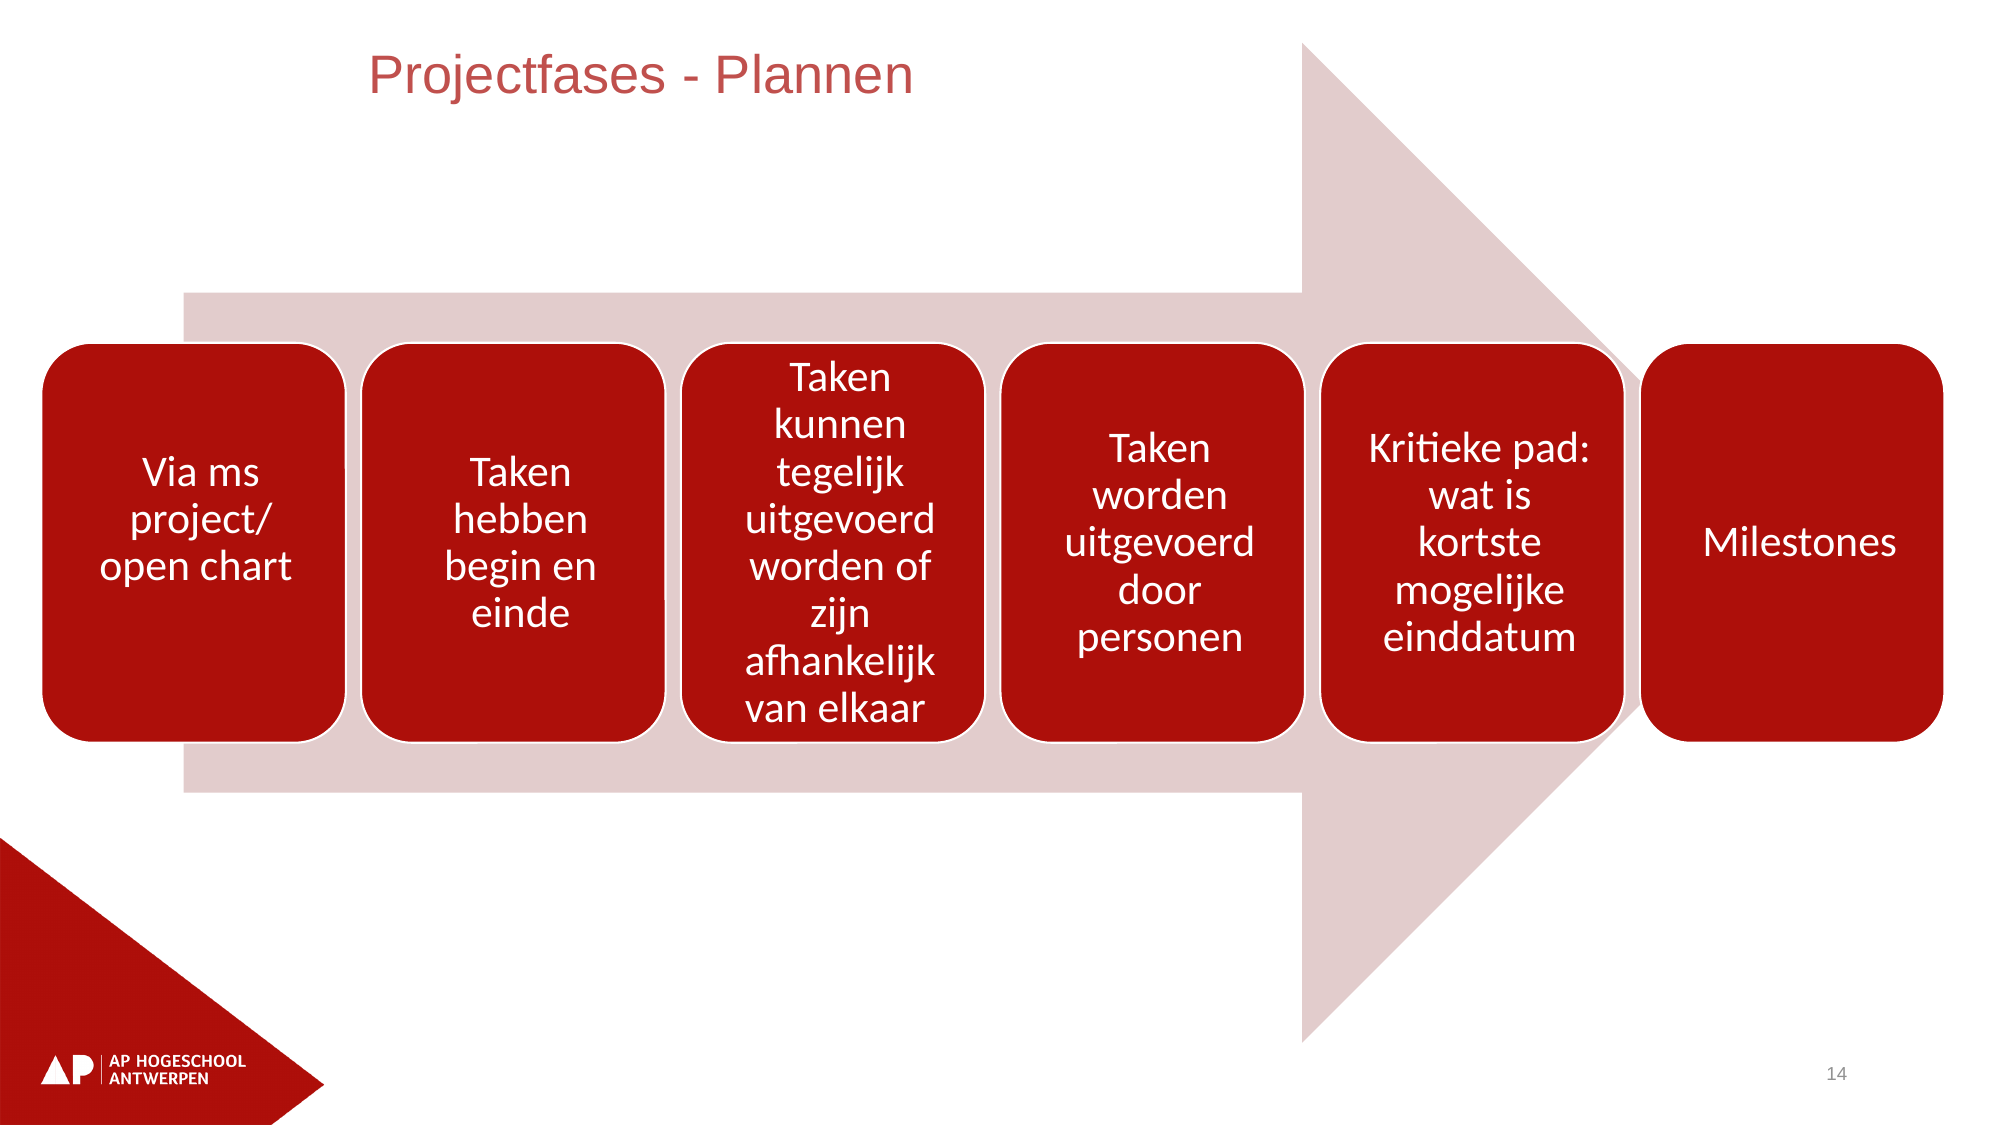

Projectfases - Plannen
Via ms project/ open chart smartsheet
Taken hebben begin en einde
Taken kunnen tegelijk uitgevoerd worden of zijn afhankelijk van elkaar
Taken worden uitgevoerd door personen
Kritieke pad: wat is kortste mogelijke einddatum
Milestones
14